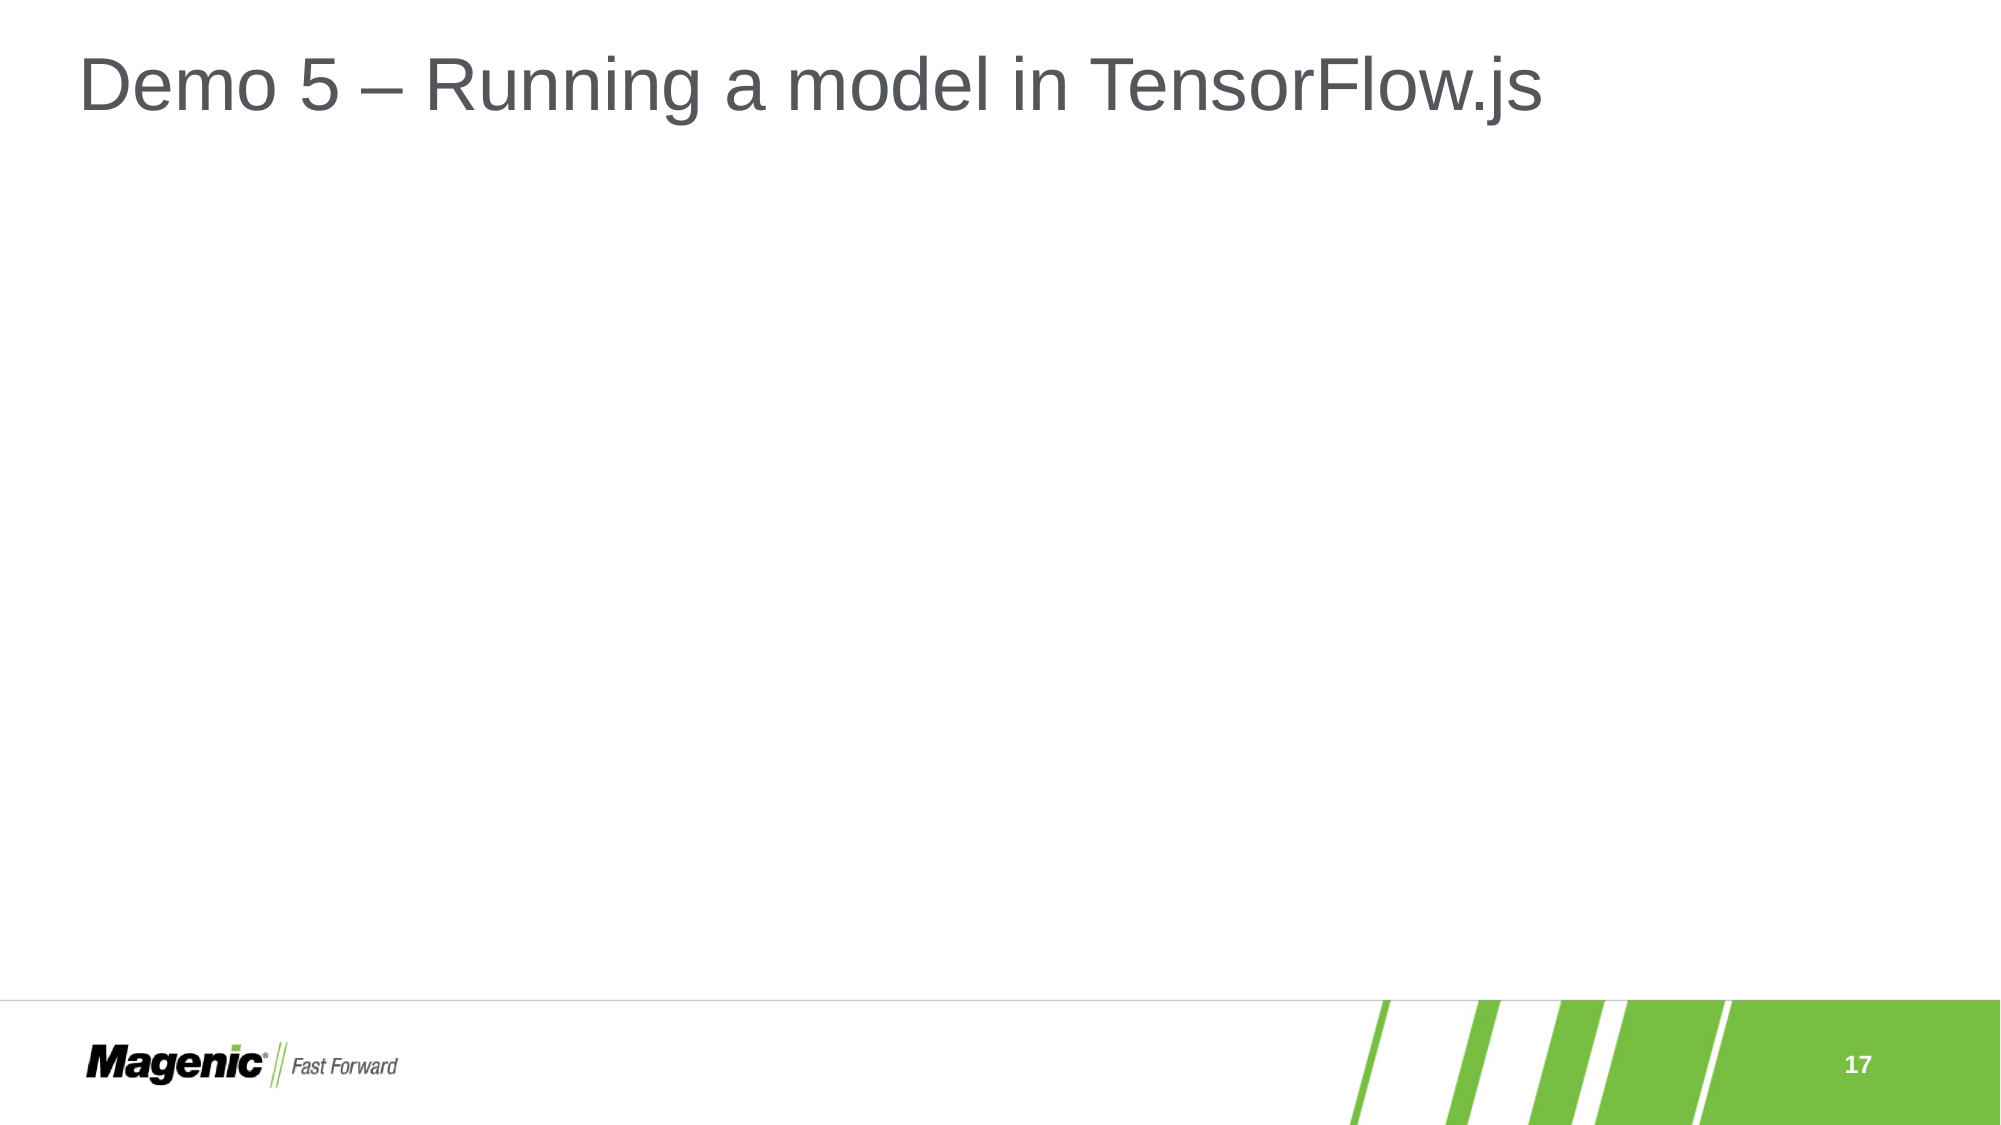

# Demo 5 – Running a model in TensorFlow.js